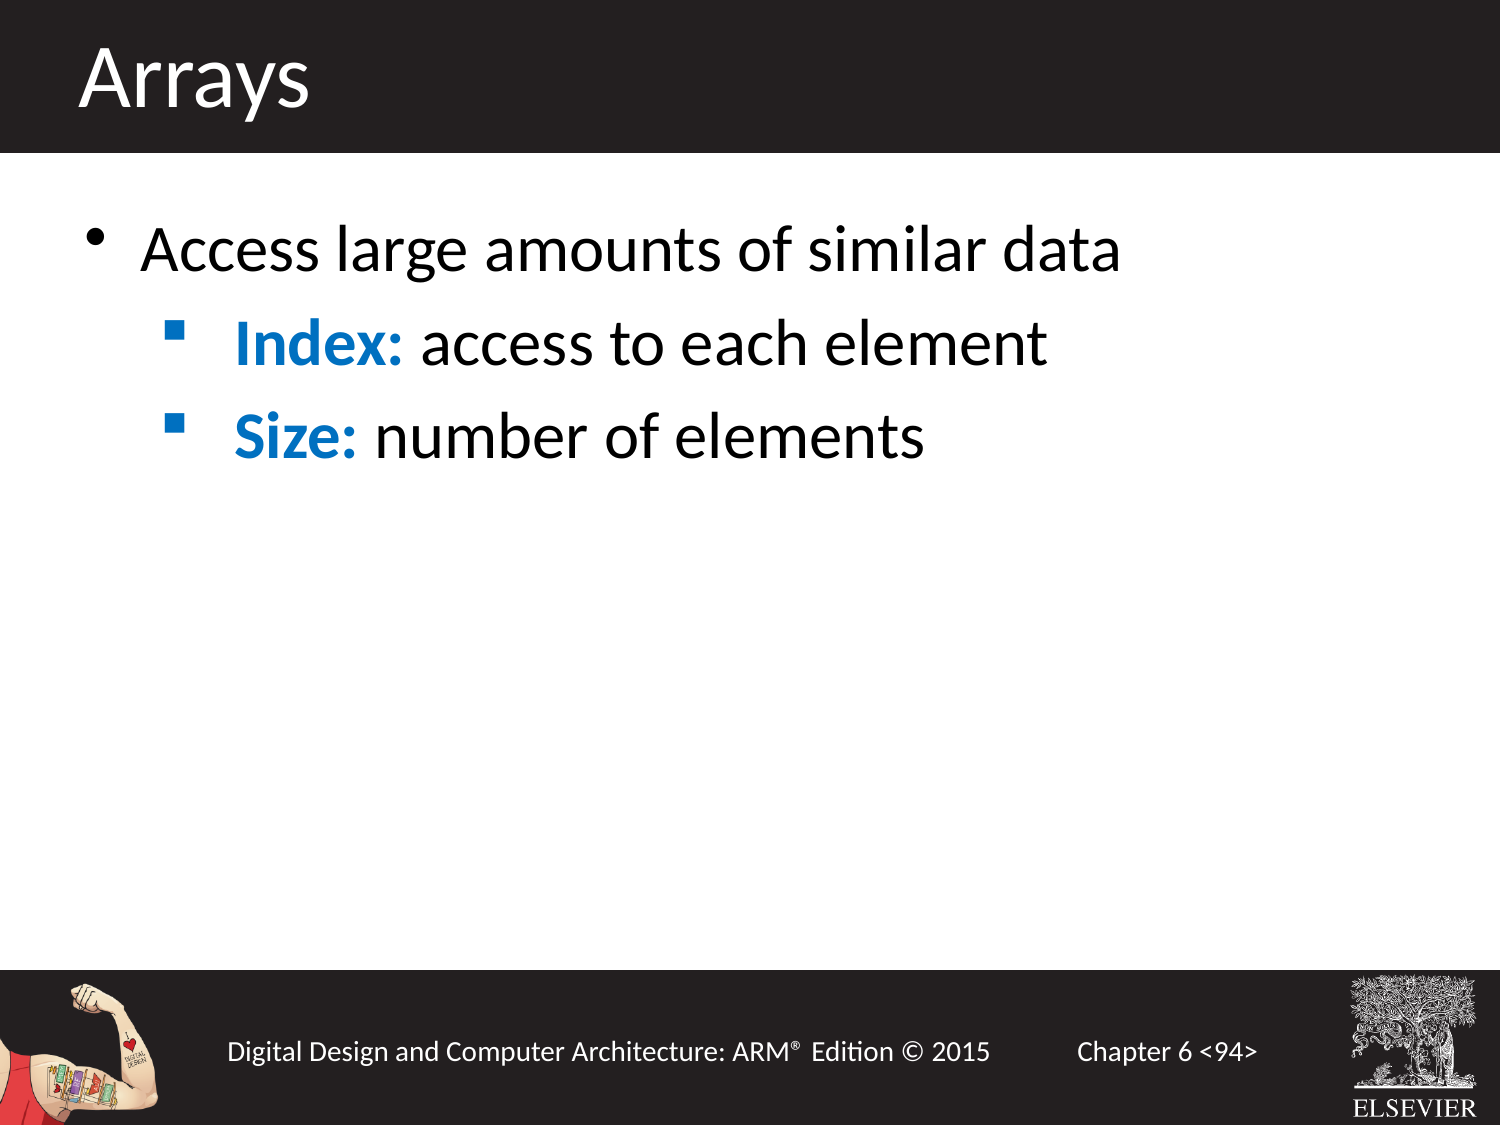

Arrays

Access large amounts of similar data
Index: access to each element
Size: number of elements